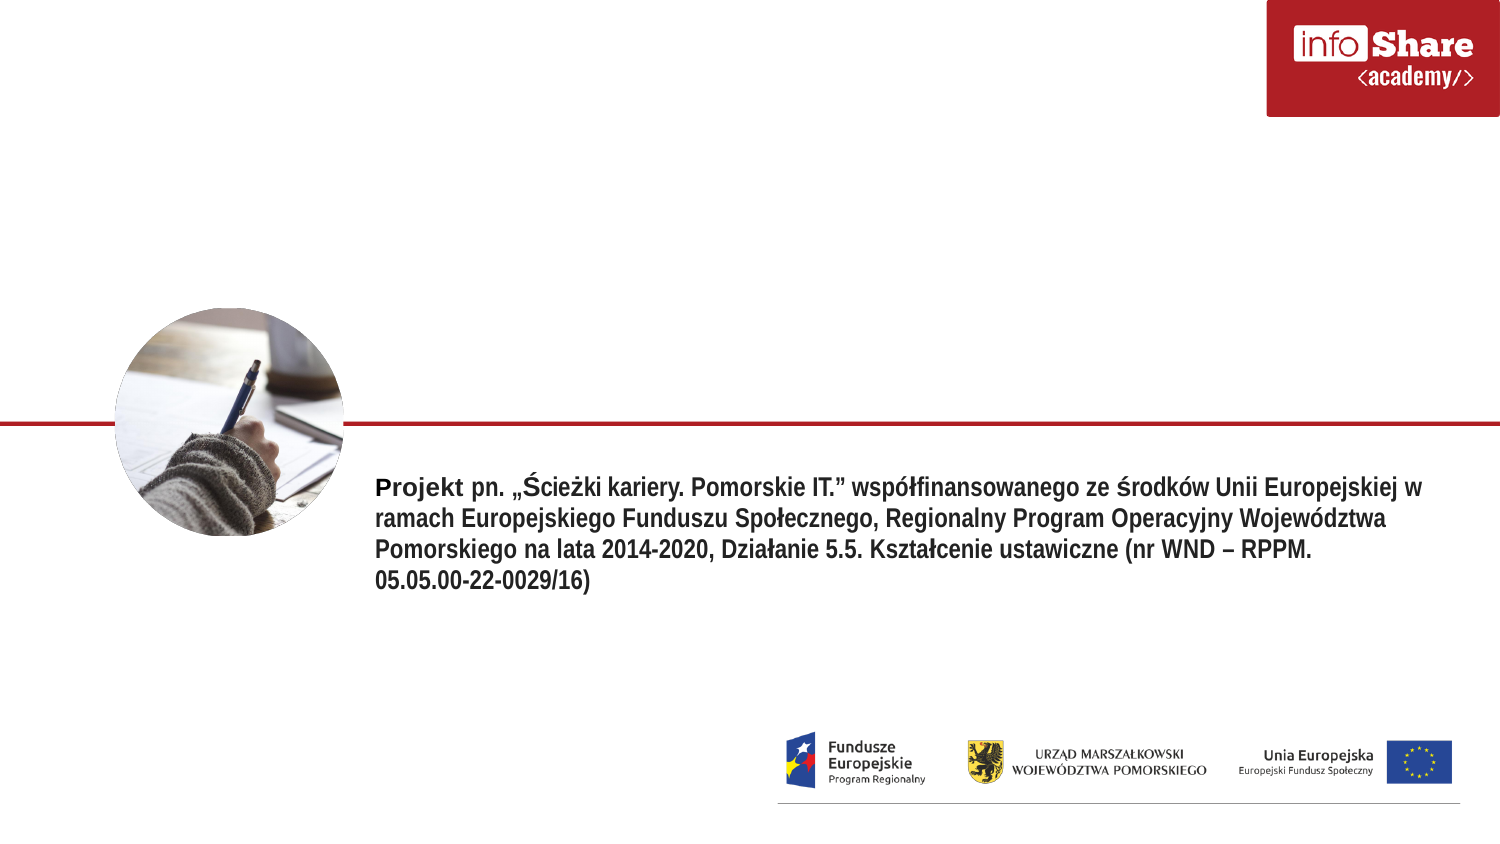

Projekt pn. „Ścieżki kariery. Pomorskie IT.” współfinansowanego ze środków Unii Europejskiej w  ramach Europejskiego Funduszu Społecznego, Regionalny Program Operacyjny Województwa  Pomorskiego na lata 2014-2020, Działanie 5.5. Kształcenie ustawiczne (nr WND – RPPM.
05.05.00-22-0029/16)